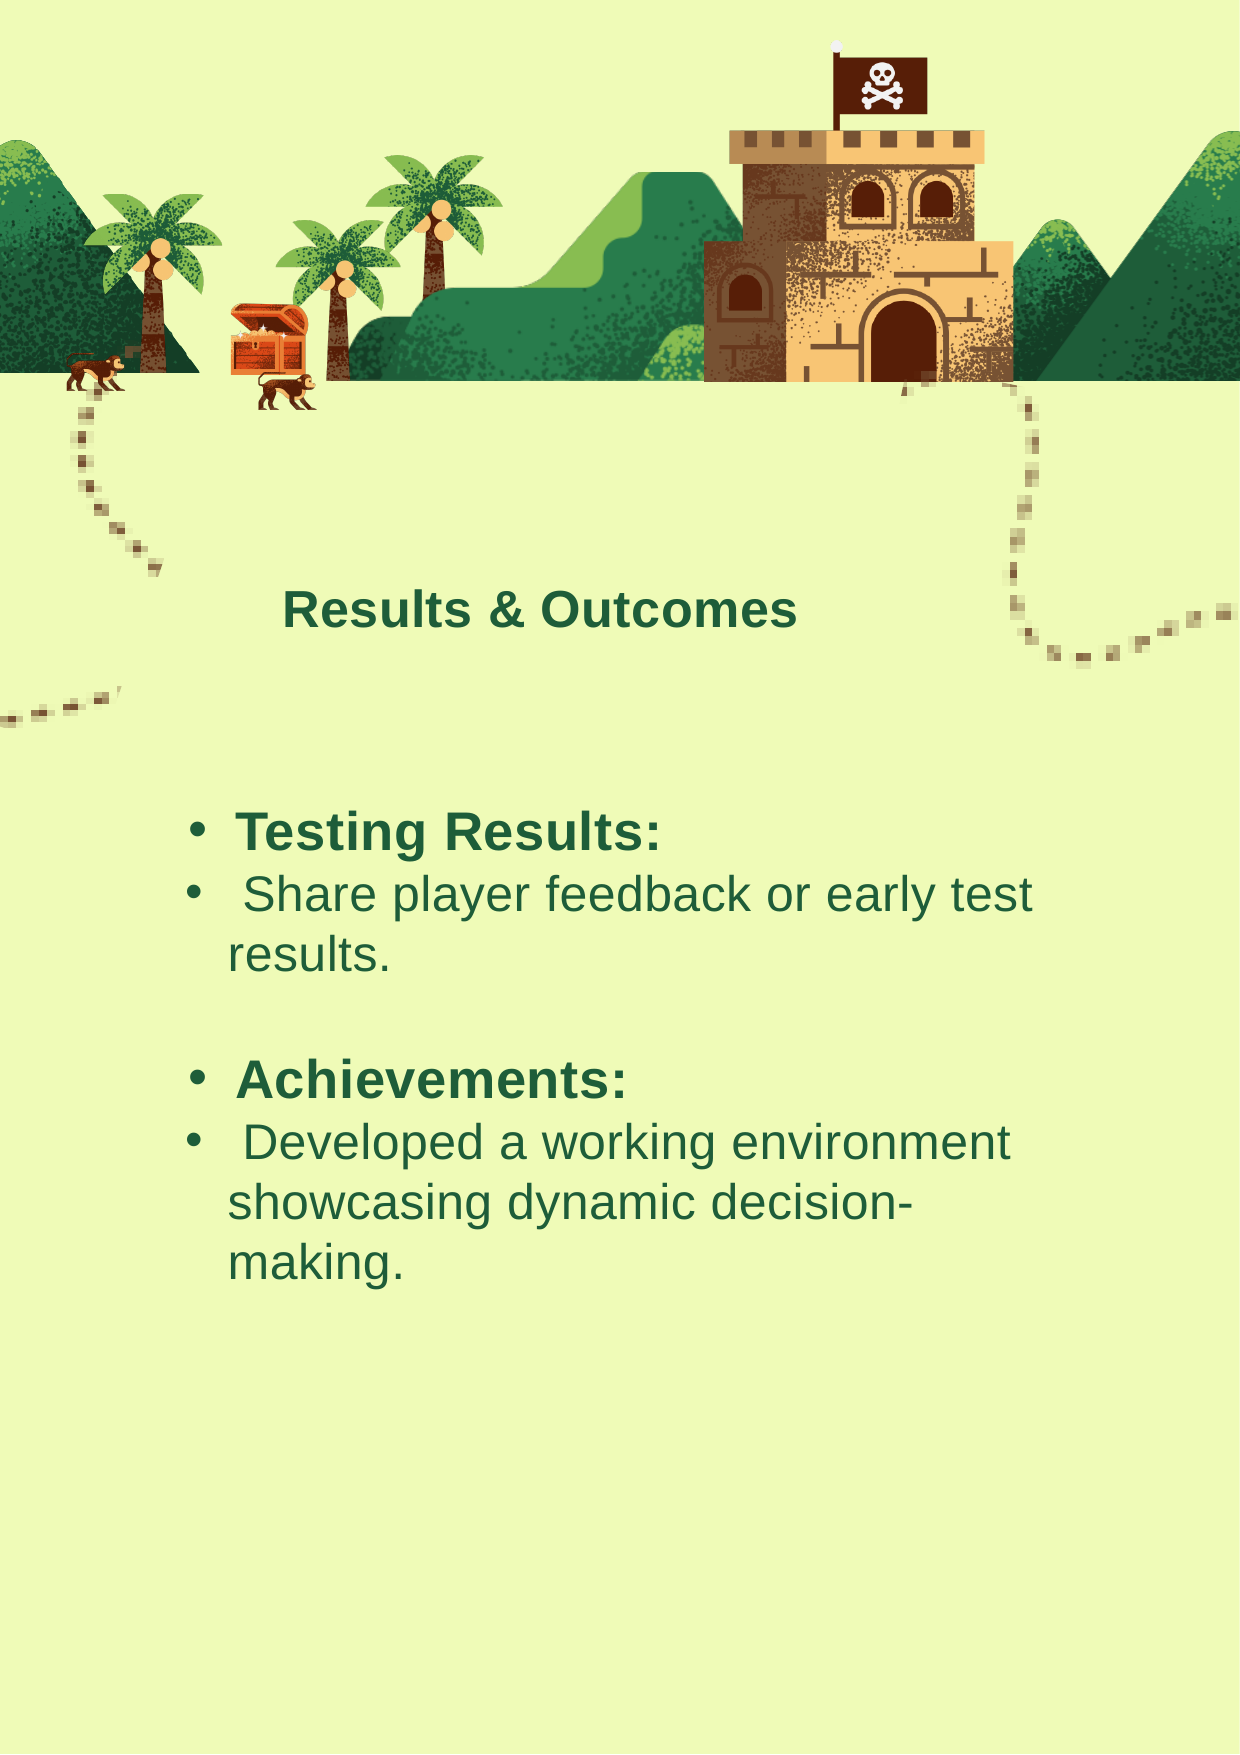

Results & Outcomes

Testing Results:
 Share player feedback or early test results.

Achievements:
 Developed a working environment showcasing dynamic decision-making.

Your paragraph text